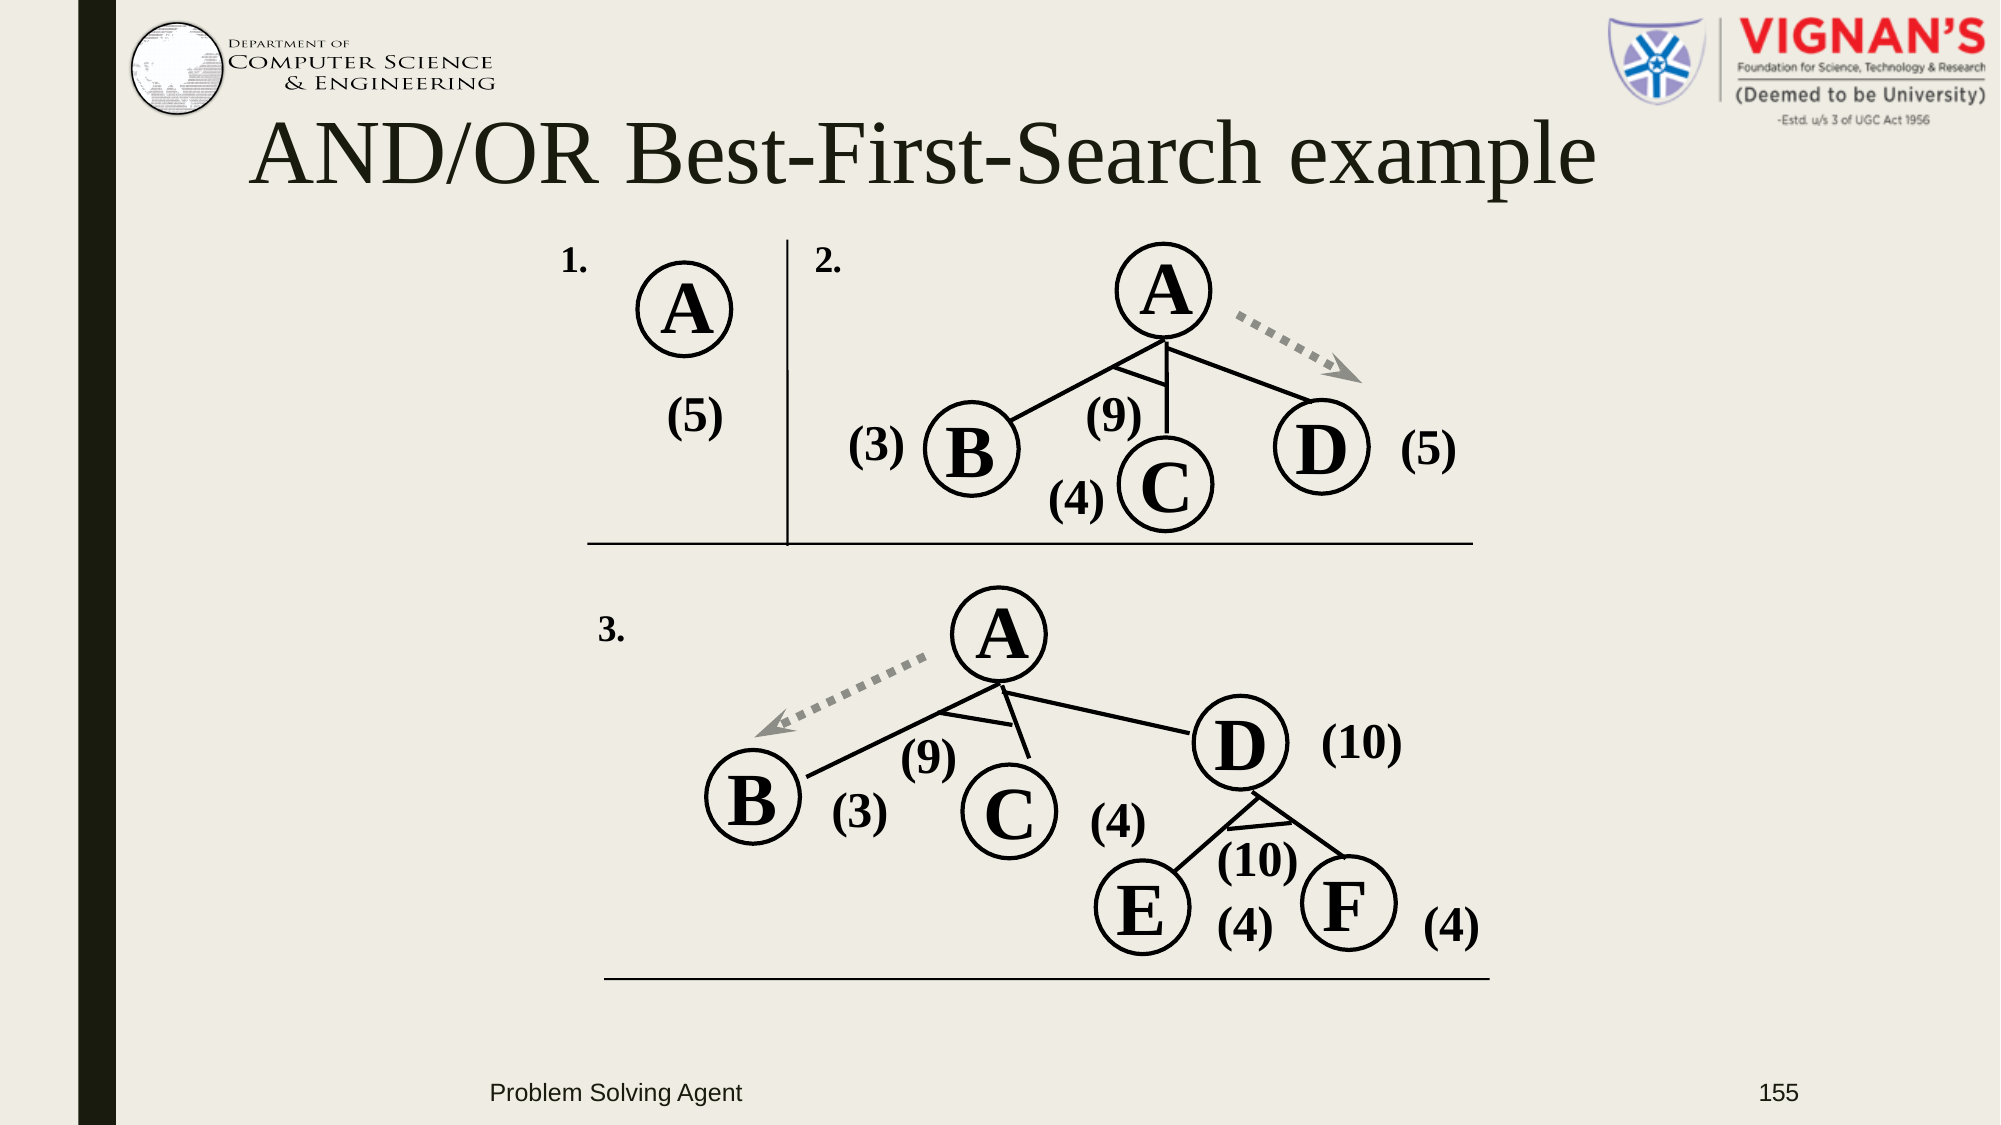

# AND/OR Best-First-Search	example
A
(5)
1.
2.
A

(9)
D
B
(3)
(5)
C
(4)
A

3.

D
(10)
(4)
(10)

(9)
B
C
(3)
(4)
E
F

(4)

Problem Solving Agent
155